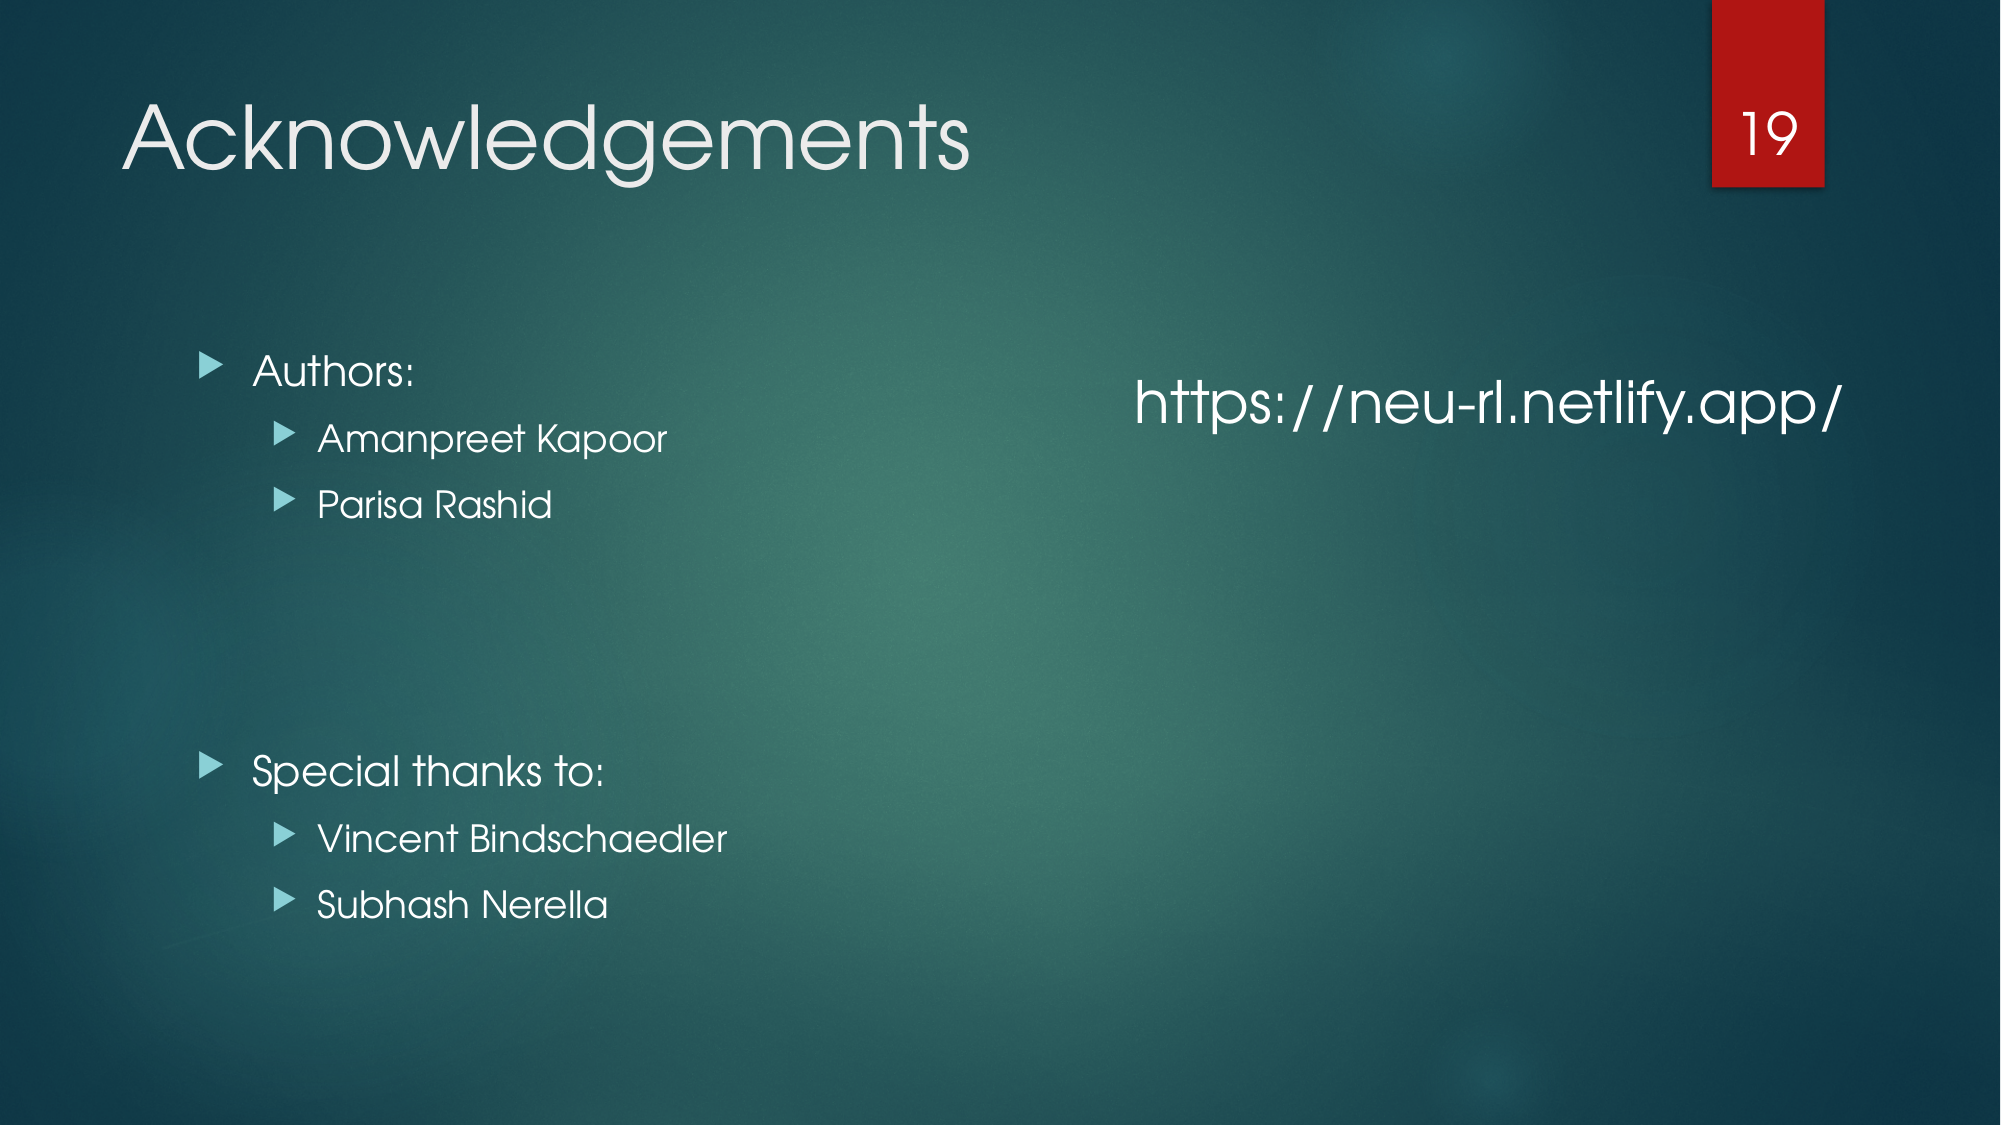

19
# Acknowledgements
Authors:
Amanpreet Kapoor
Parisa Rashid

Special thanks to:
Vincent Bindschaedler
Subhash Nerella

https://neu-rl.netlify.app/